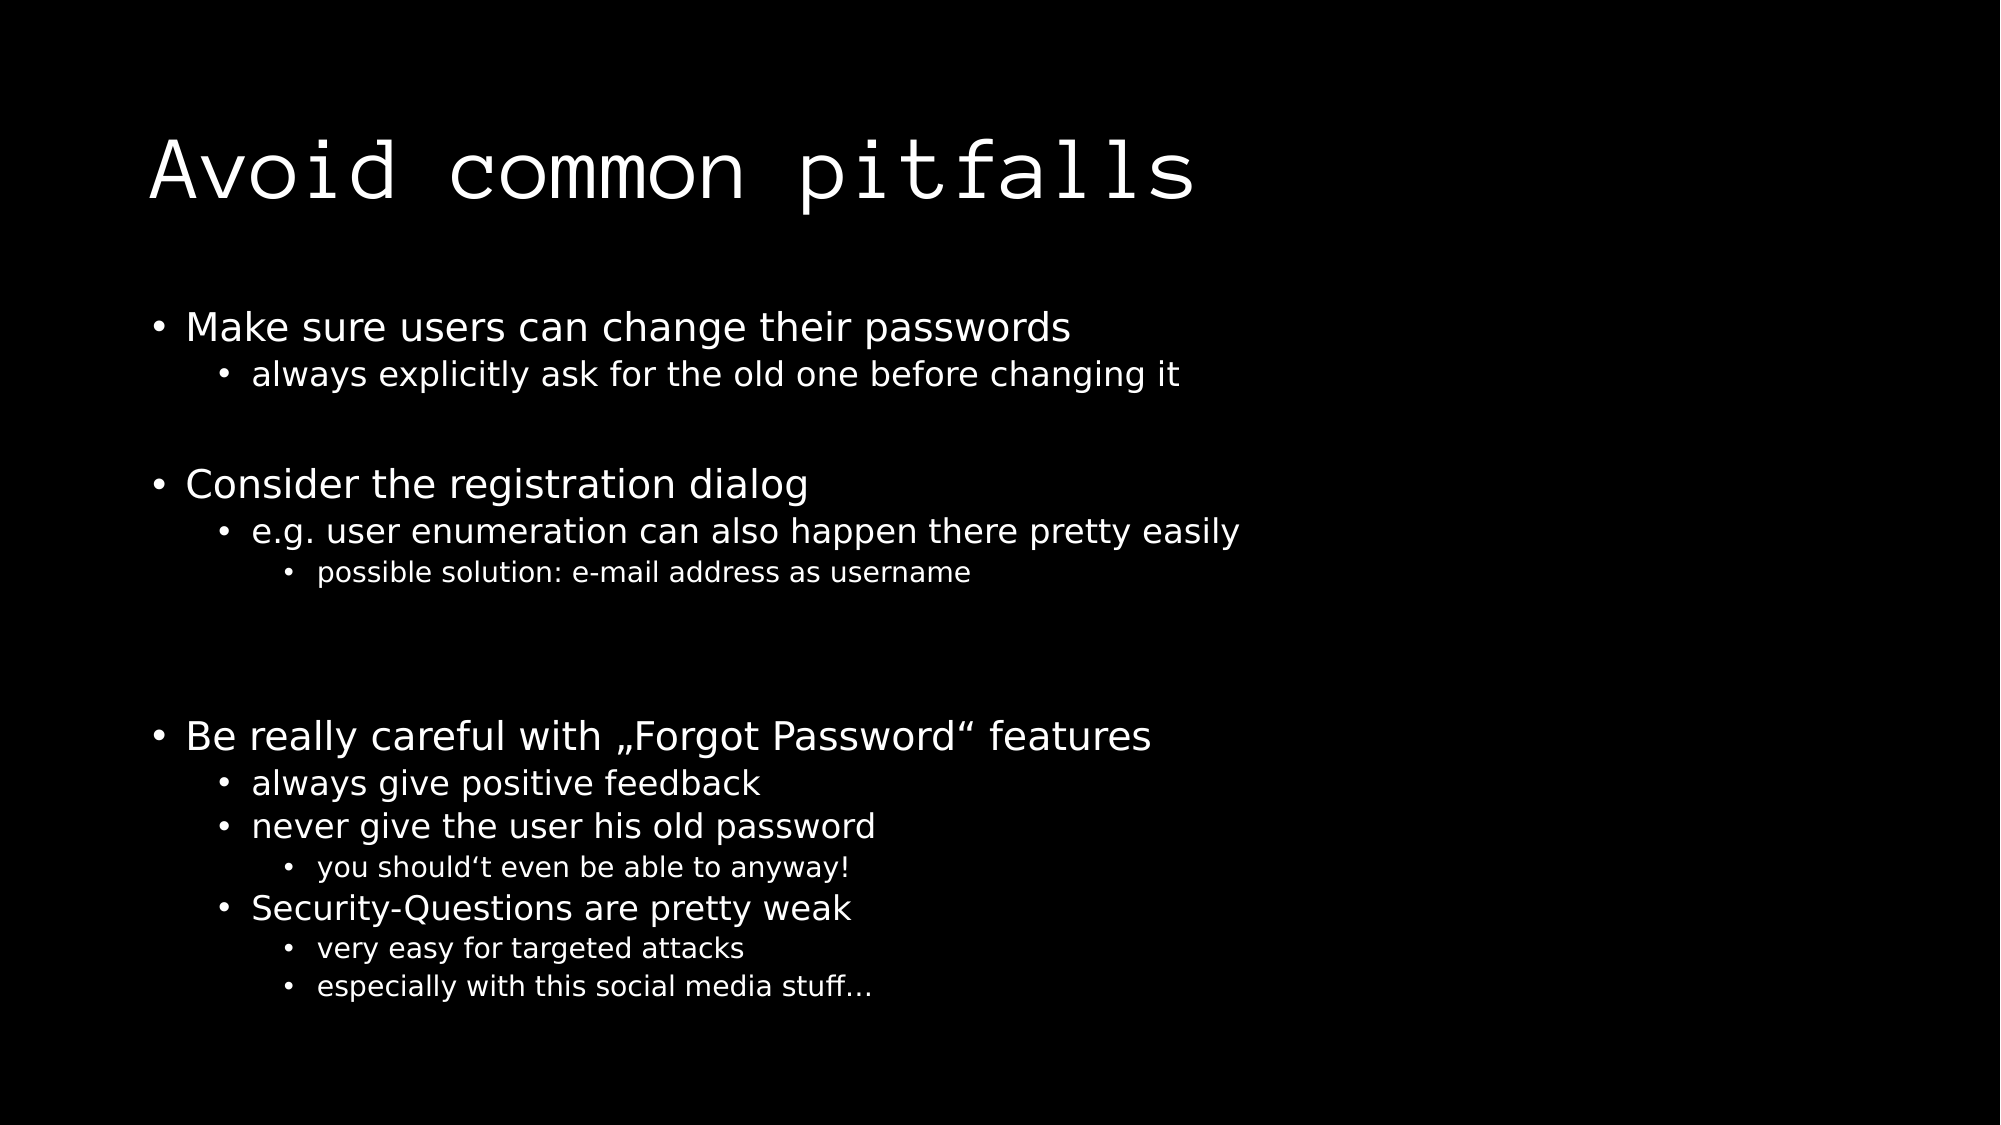

# Avoid common pitfalls
Make sure users can change their passwords
always explicitly ask for the old one before changing it

Consider the registration dialog
e.g. user enumeration can also happen there pretty easily
possible solution: e-mail address as username

Be really careful with „Forgot Password“ features
always give positive feedback
never give the user his old password
you should‘t even be able to anyway!
Security-Questions are pretty weak
very easy for targeted attacks
especially with this social media stuff…